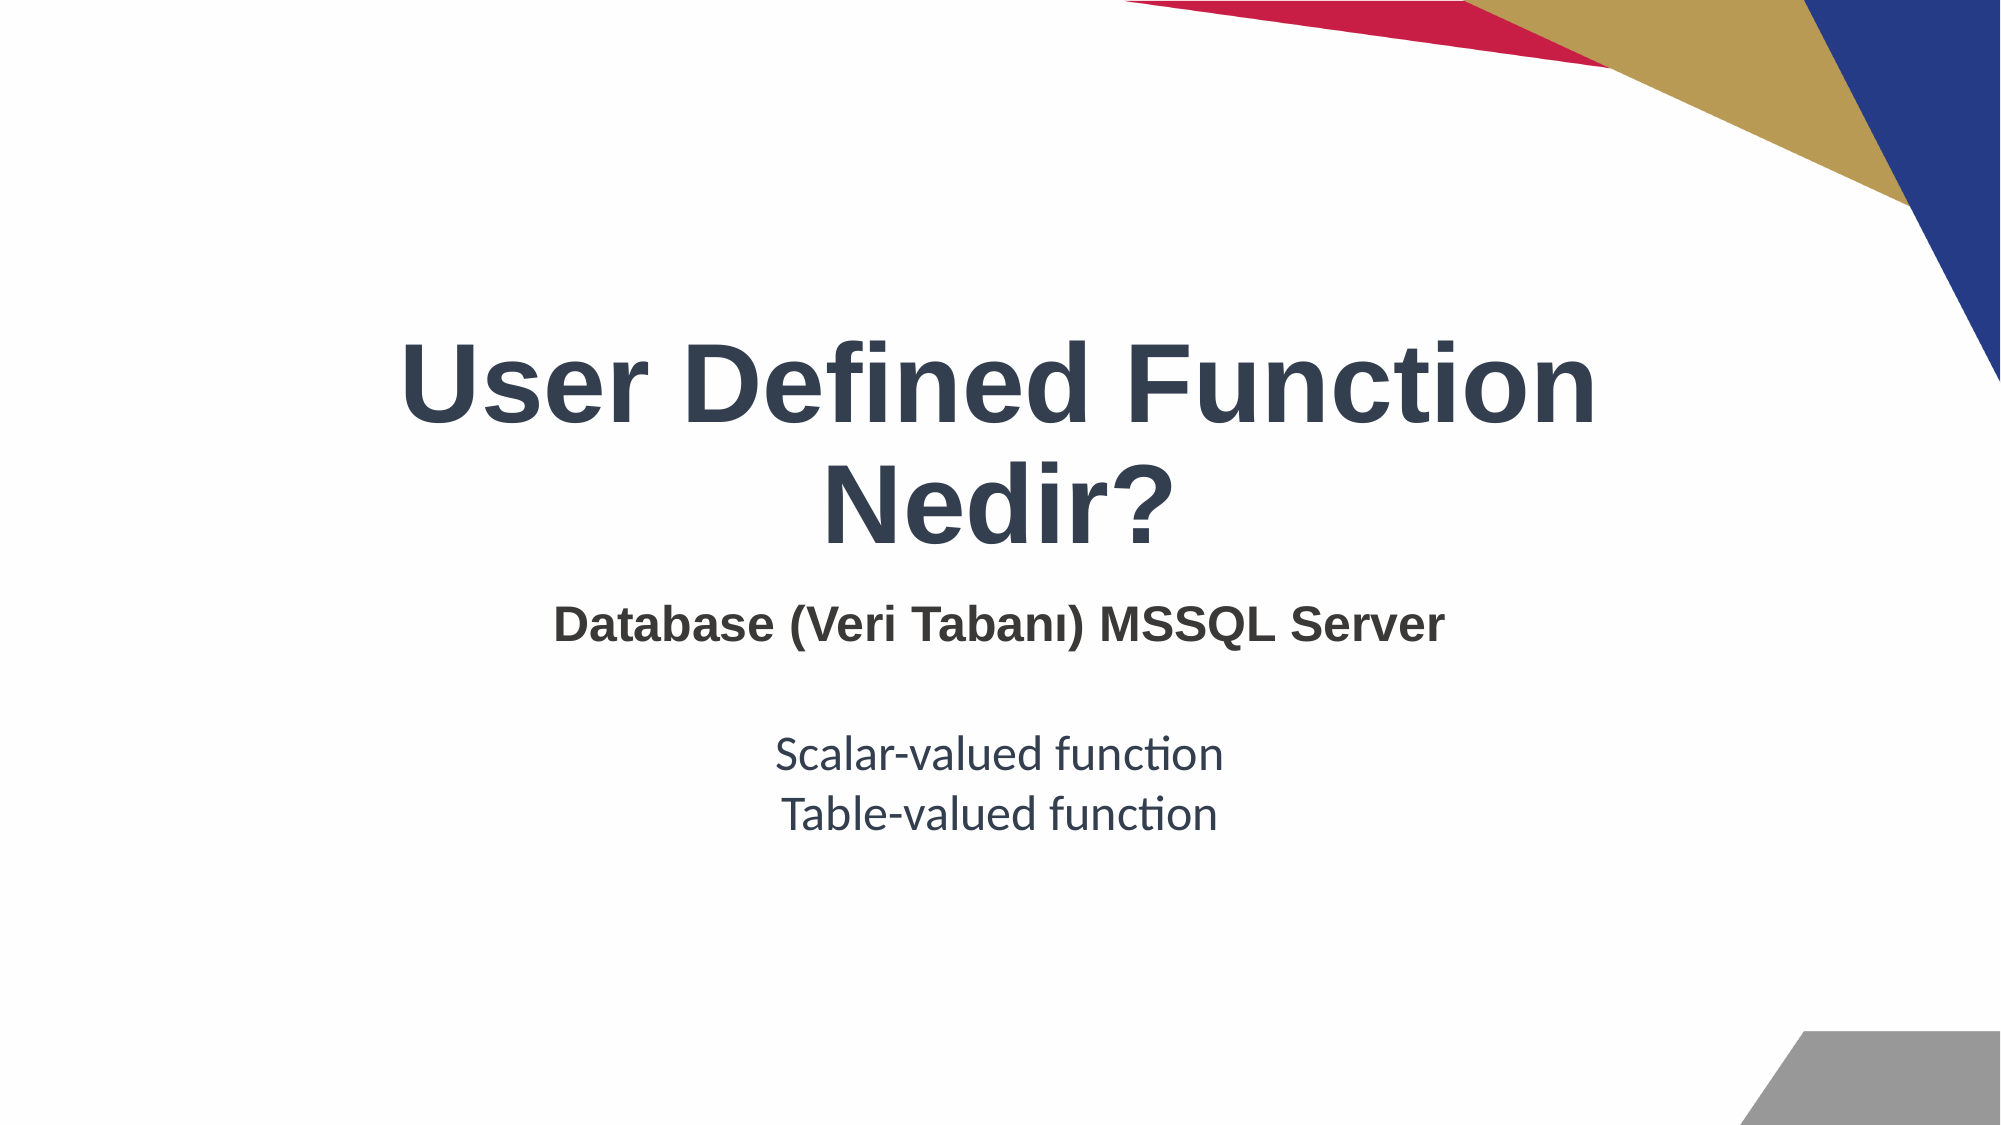

# User Defined Function Nedir?
Database (Veri Tabanı) MSSQL Server
Scalar-valued function
Table-valued function